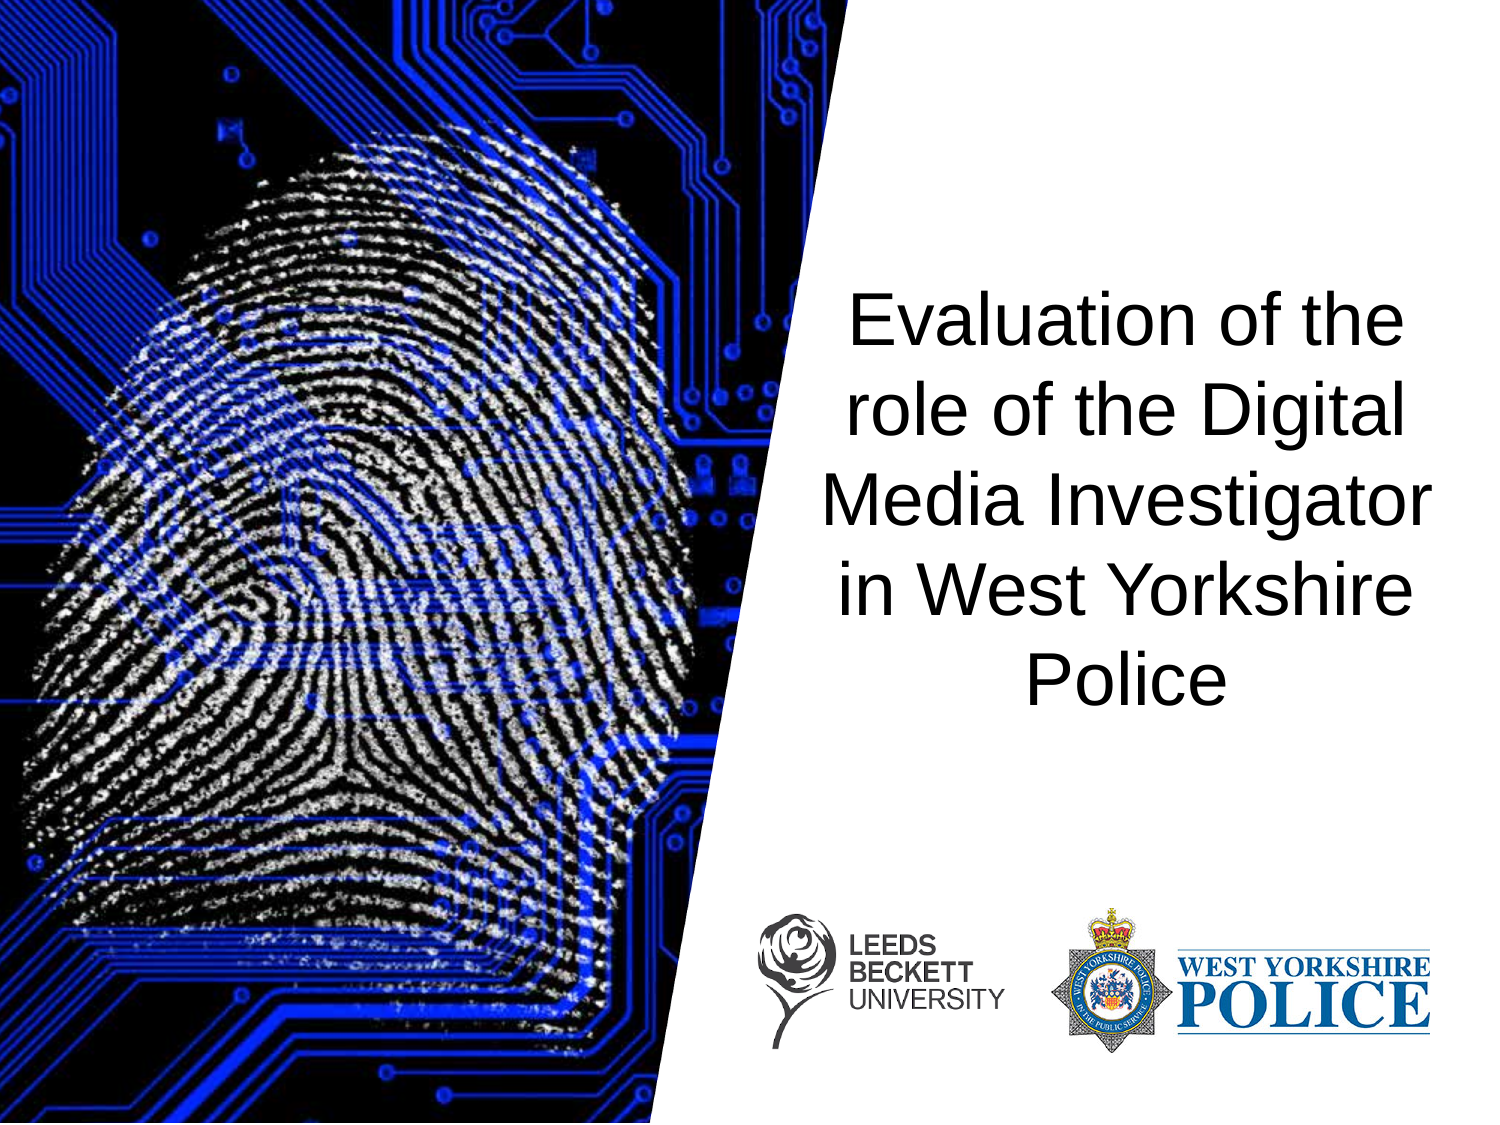

# Evaluation of the role of the Digital Media Investigator in West Yorkshire Police